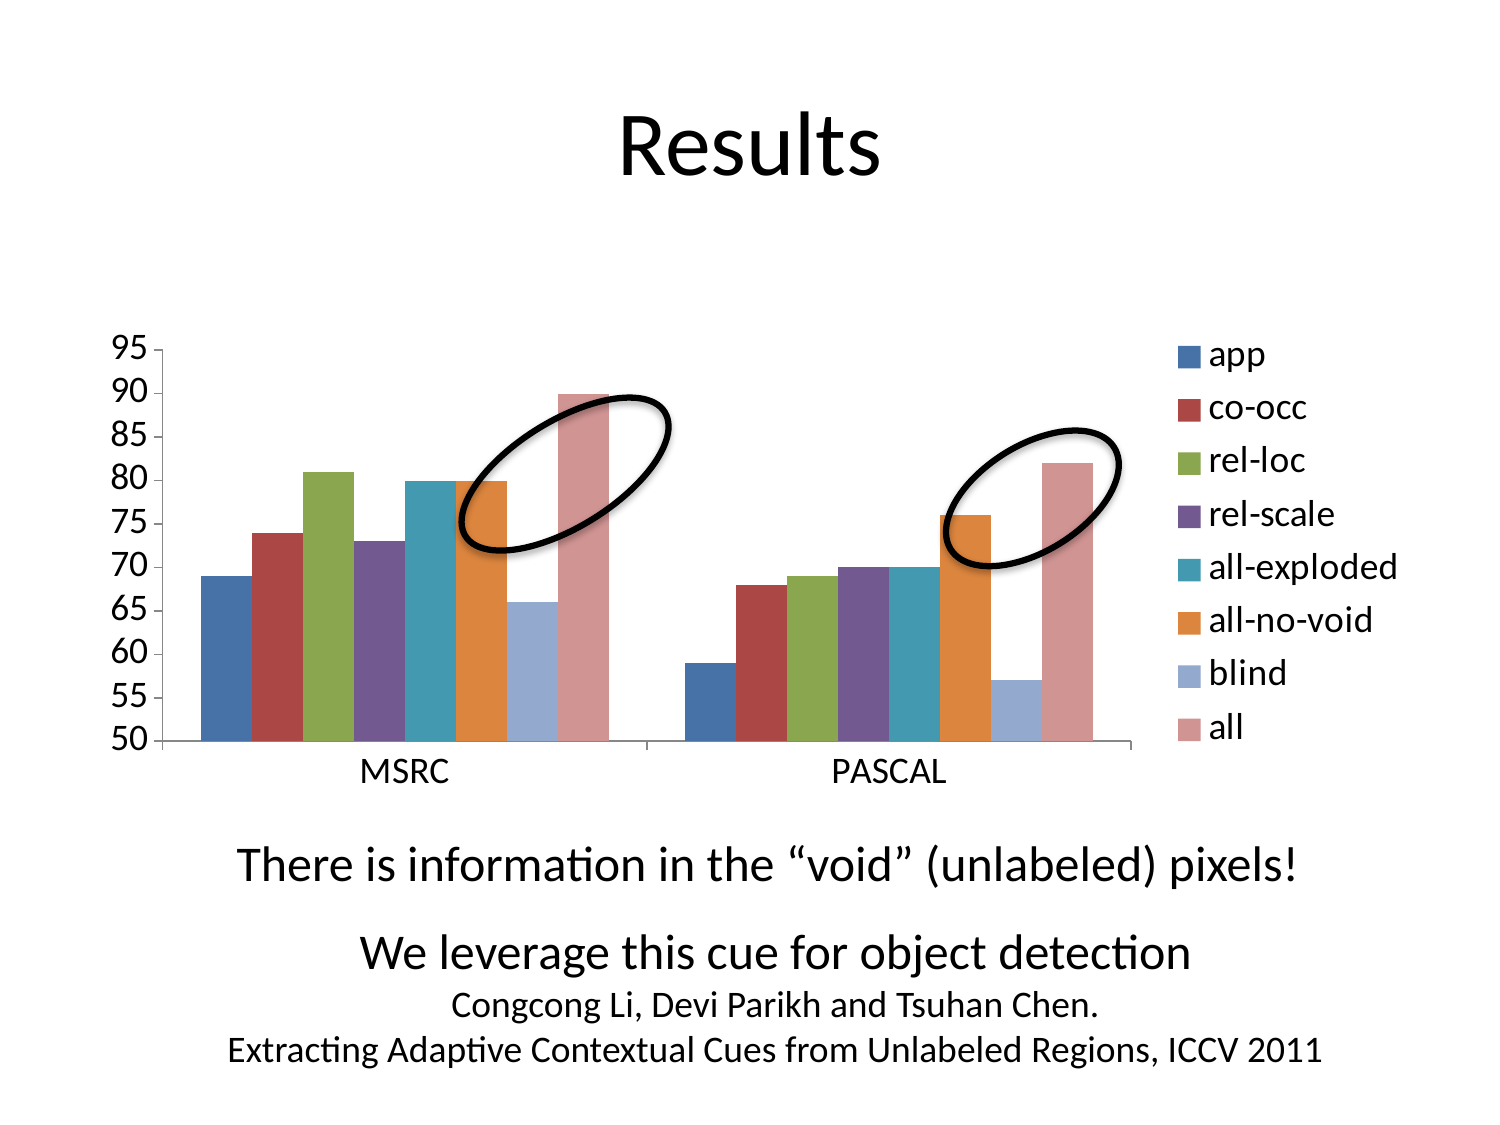

# Results

### Chart

| Category | app | co-occ | rel-loc | rel-scale | all-exploded | all-no-void | blind | all |
|---|---|---|---|---|---|---|---|---|
| MSRC | 69.0 | 74.0 | 81.0 | 73.0 | 80.0 | 80.0 | 66.0 | 90.0 |
| PASCAL | 59.0 | 68.0 | 69.0 | 70.0 | 70.0 | 76.0 | 57.0 | 82.0 |

There is information in the “void” (unlabeled) pixels!
We leverage this cue for object detection
Congcong Li, Devi Parikh and Tsuhan Chen.
Extracting Adaptive Contextual Cues from Unlabeled Regions, ICCV 2011